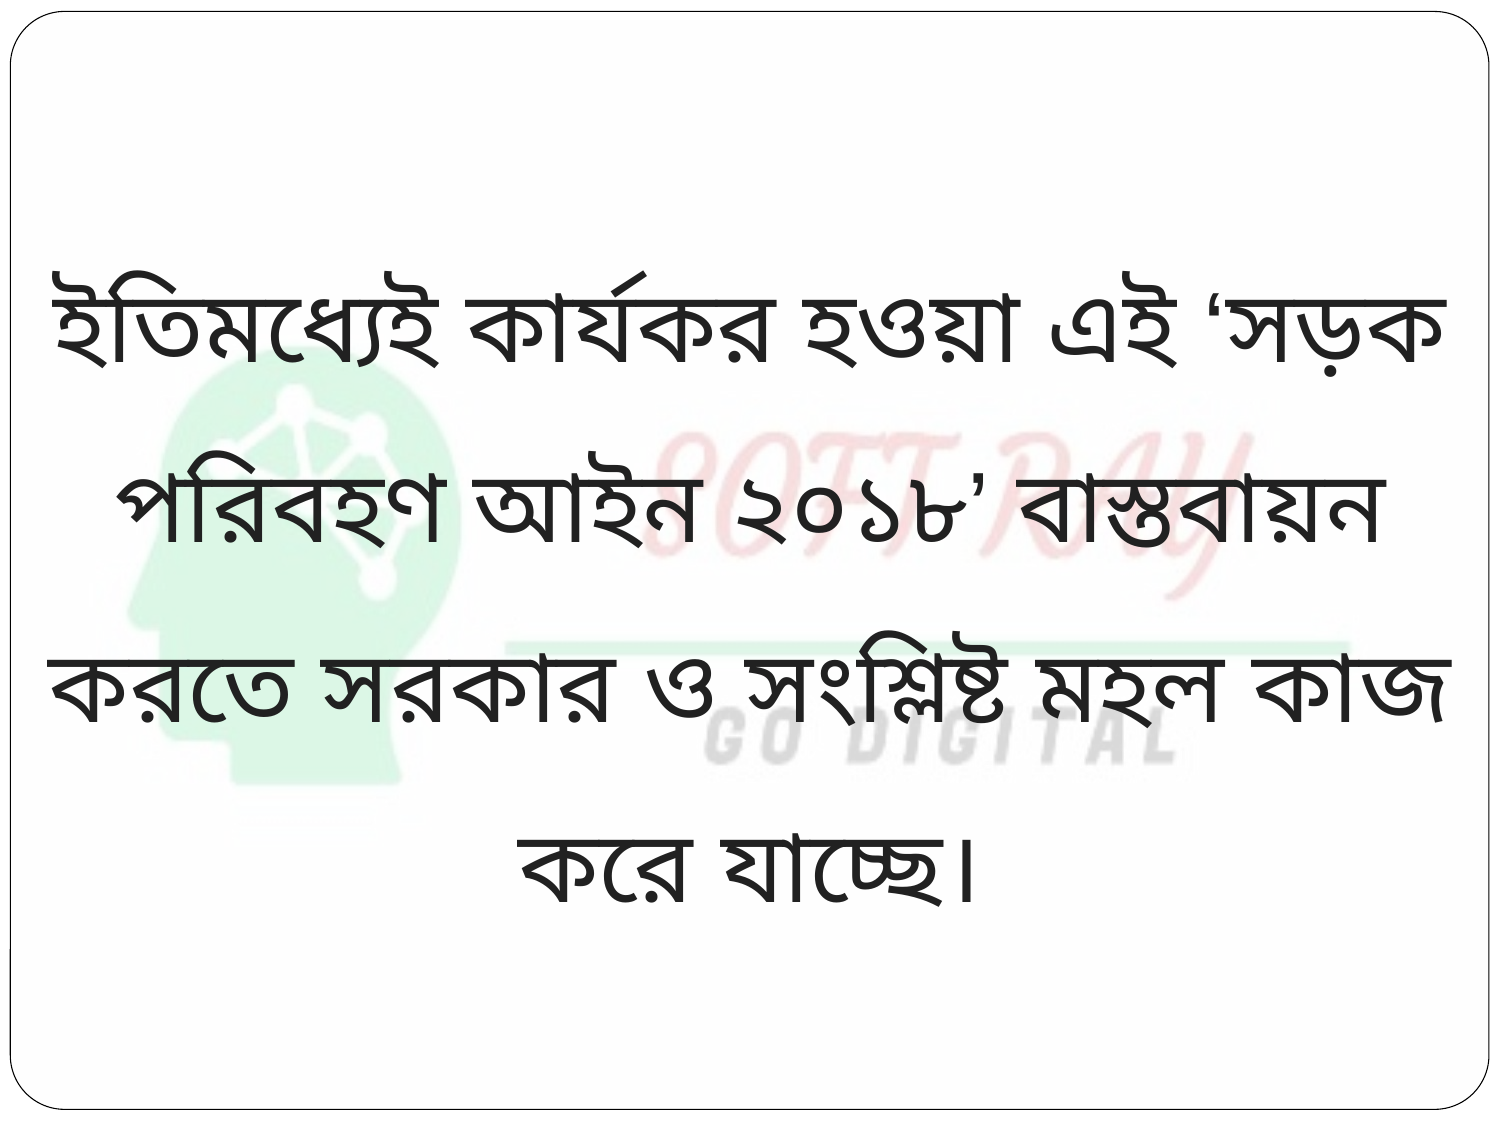

ইতিমধ্যেই কার্যকর হওয়া এই ‘সড়ক পরিবহণ আইন ২০১৮’ বাস্তবায়ন করতে সরকার ও সংশ্লিষ্ট মহল কাজ করে যাচ্ছে।